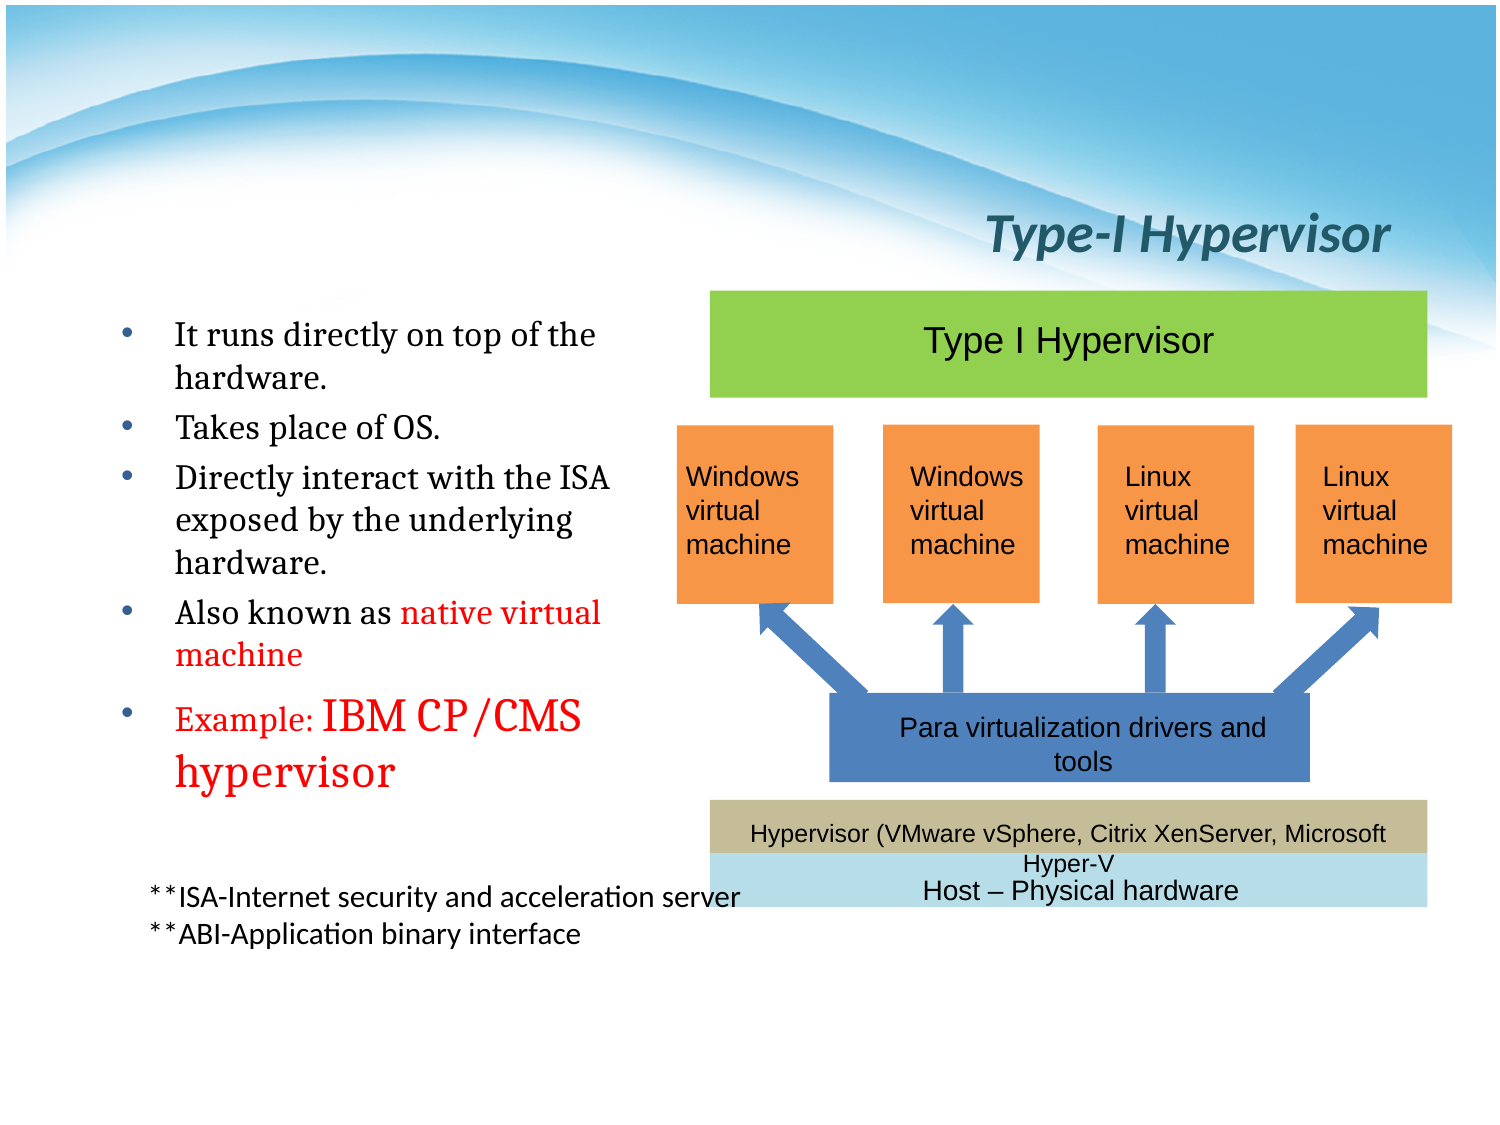

# Type-I Hypervisor

Type I Hypervisor

Windows virtual machine
Windows virtual machine
Linux
virtual machine
Linux virtual machine

Para virtualization drivers and tools

Hypervisor (VMware vSphere, Citrix XenServer, Microsoft Hyper-V

Host – Physical hardware
It runs directly on top of the hardware.
Takes place of OS.
Directly interact with the ISA exposed by the underlying hardware.
Also known as native virtual machine
Example: IBM CP/CMS hypervisor
**ISA-Internet security and acceleration server
**ABI-Application binary interface